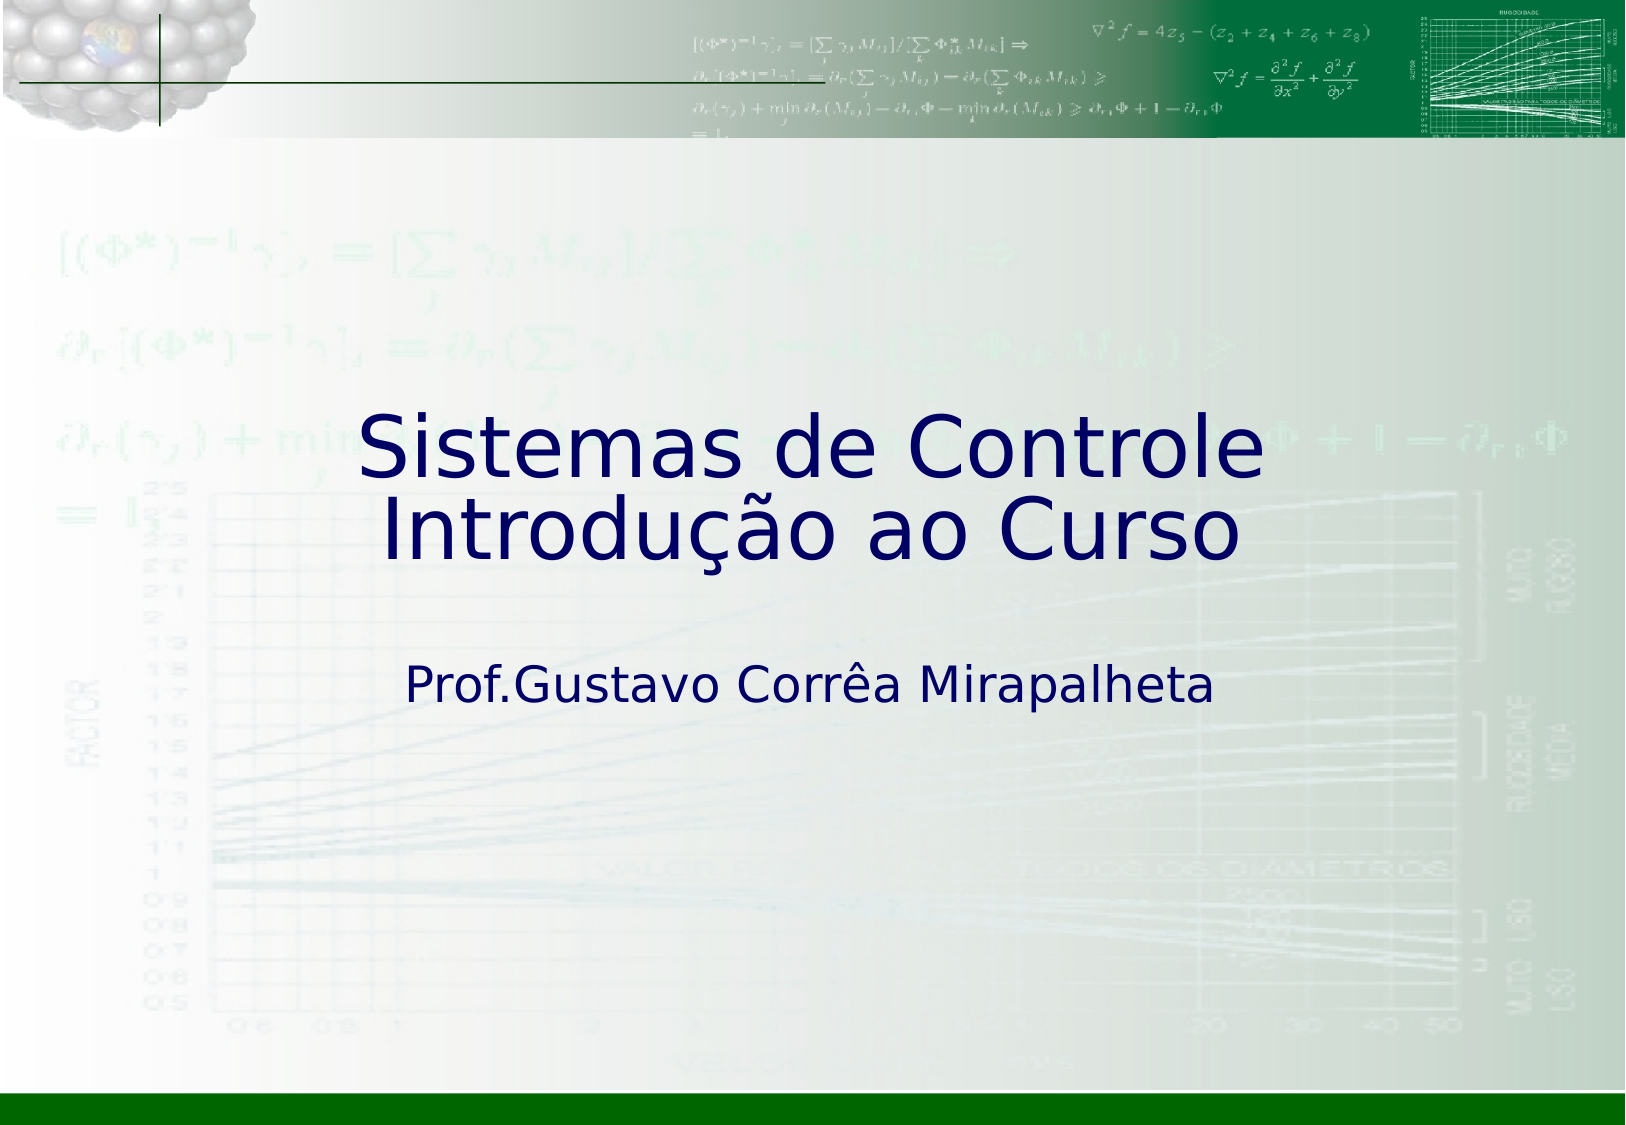

# Sistemas de Controle Introdução ao Curso
Prof.Gustavo Corrêa Mirapalheta